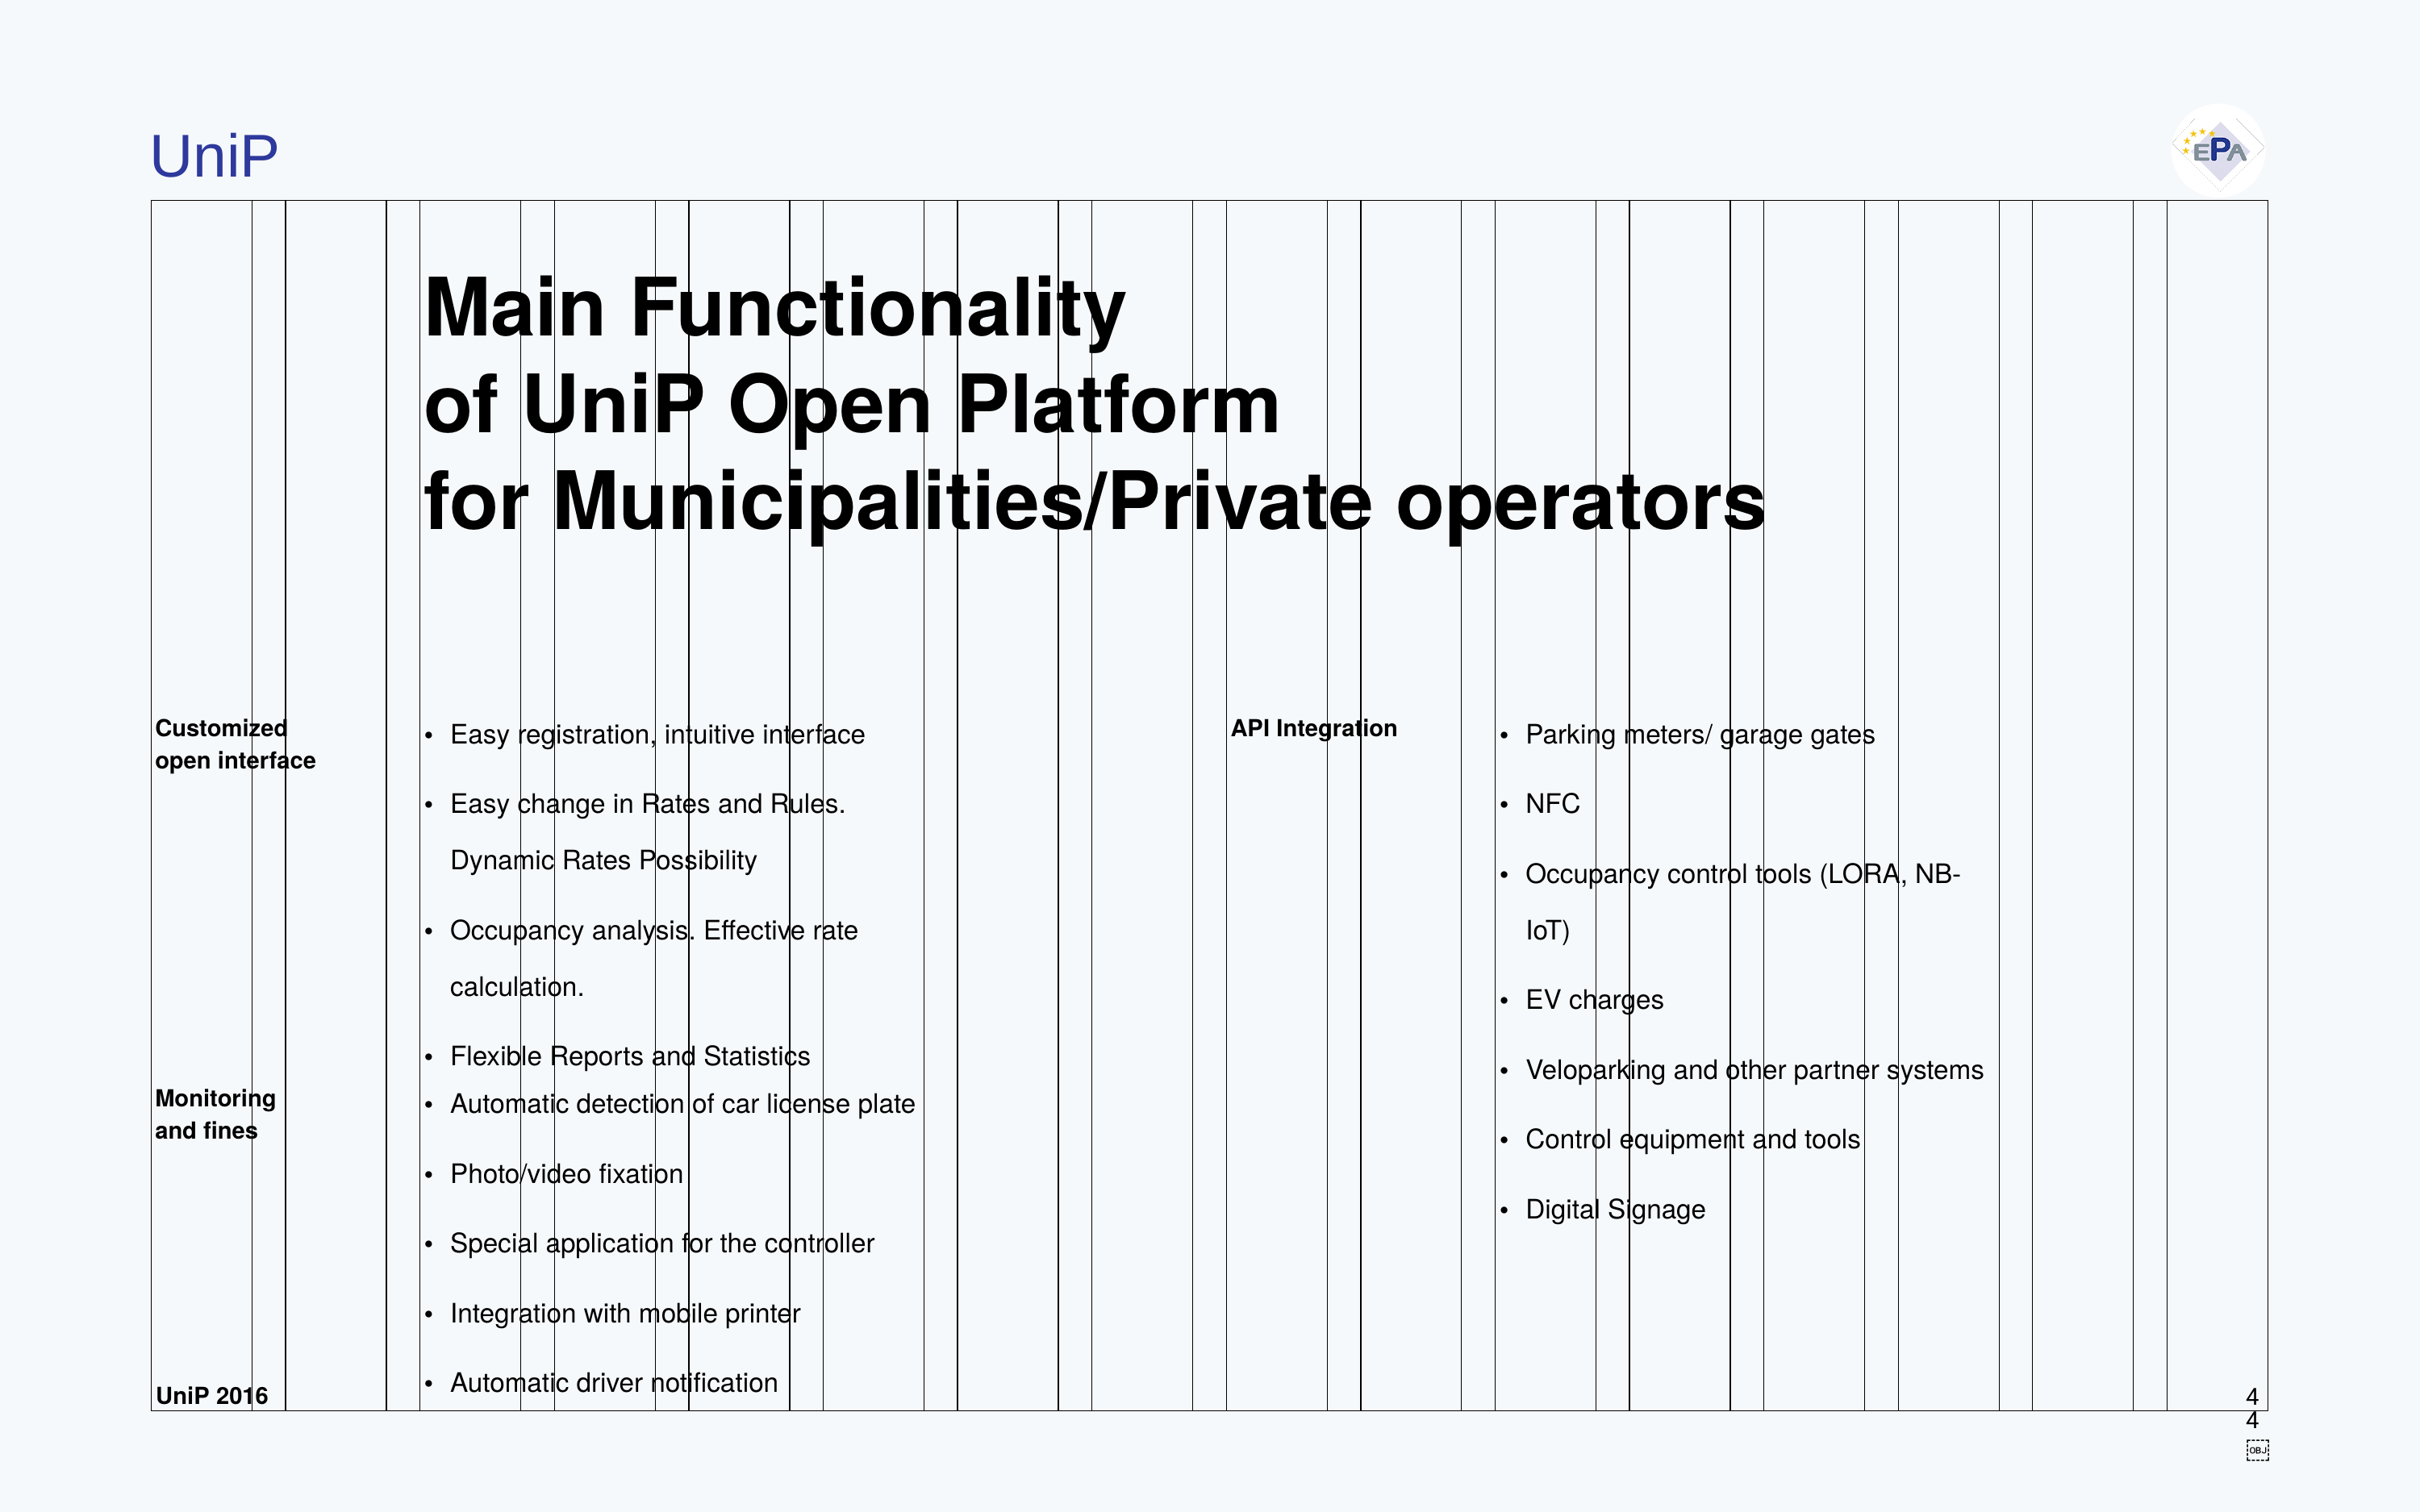

Main Functionality
of UniP Open Platform
for Municipalities/Private operators
Easy registration, intuitive interface
Easy change in Rates and Rules. Dynamic Rates Possibility
Occupancy analysis. Effective rate calculation.
Flexible Reports and Statistics
Parking meters/ garage gates
NFC
Occupancy control tools (LORA, NB-IoT)
EV charges
Veloparking and other partner systems
Control equipment and tools
Digital Signage
Customized
open interface
API Integration
Automatic detection of car license plate
Photo/video fixation
Special application for the controller
Integration with mobile printer
Automatic driver notification
Monitoring
and fines